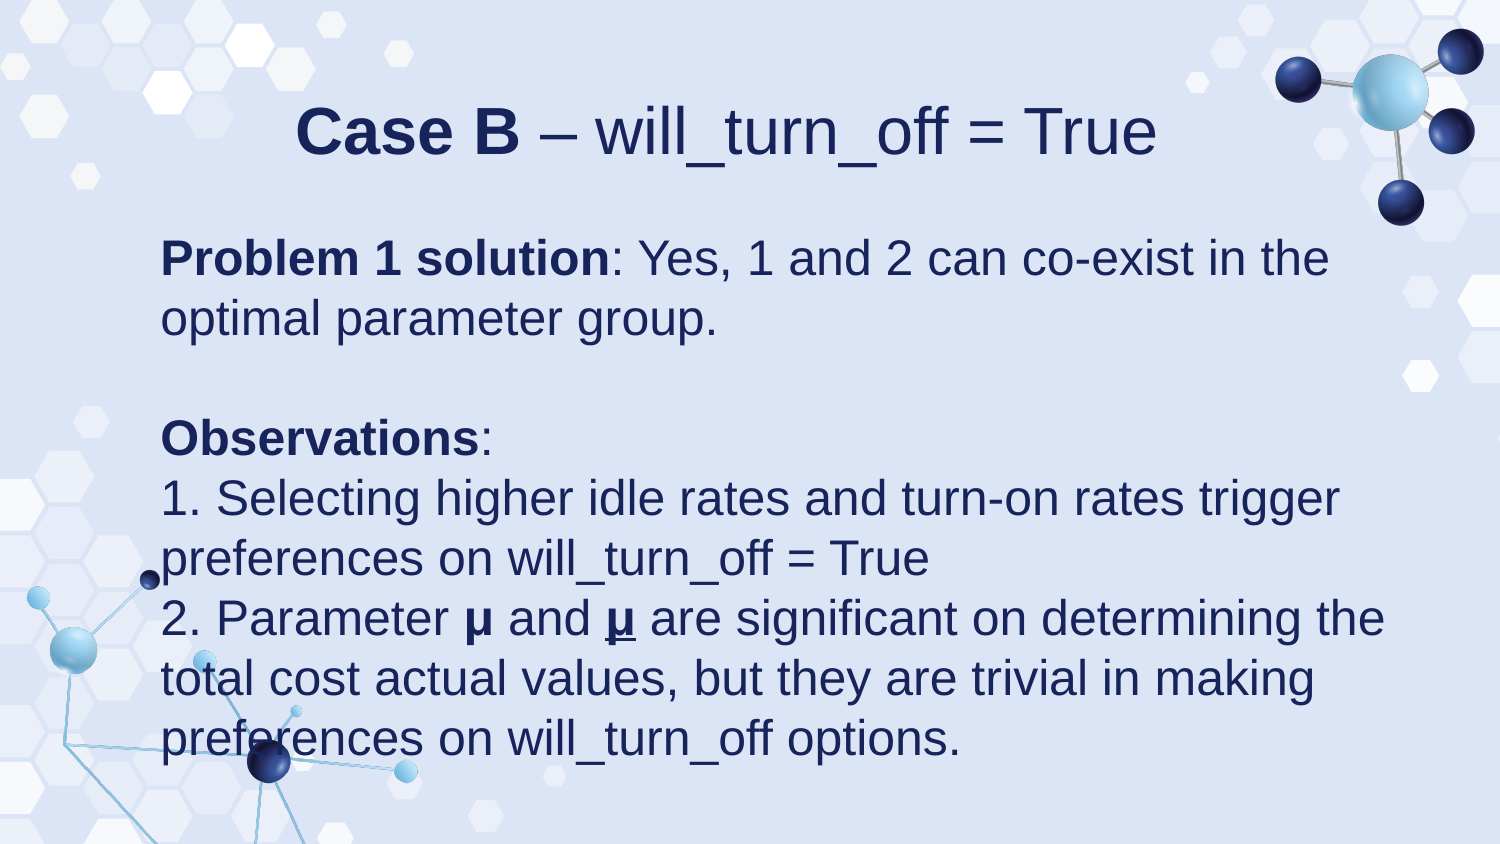

# Case B – will_turn_off = True
Problem 1 solution: Yes, 1 and 2 can co-exist in the optimal parameter group.

Observations:
1. Selecting higher idle rates and turn-on rates trigger preferences on will_turn_off = True
2. Parameter μ and μ are significant on determining the total cost actual values, but they are trivial in making preferences on will_turn_off options.